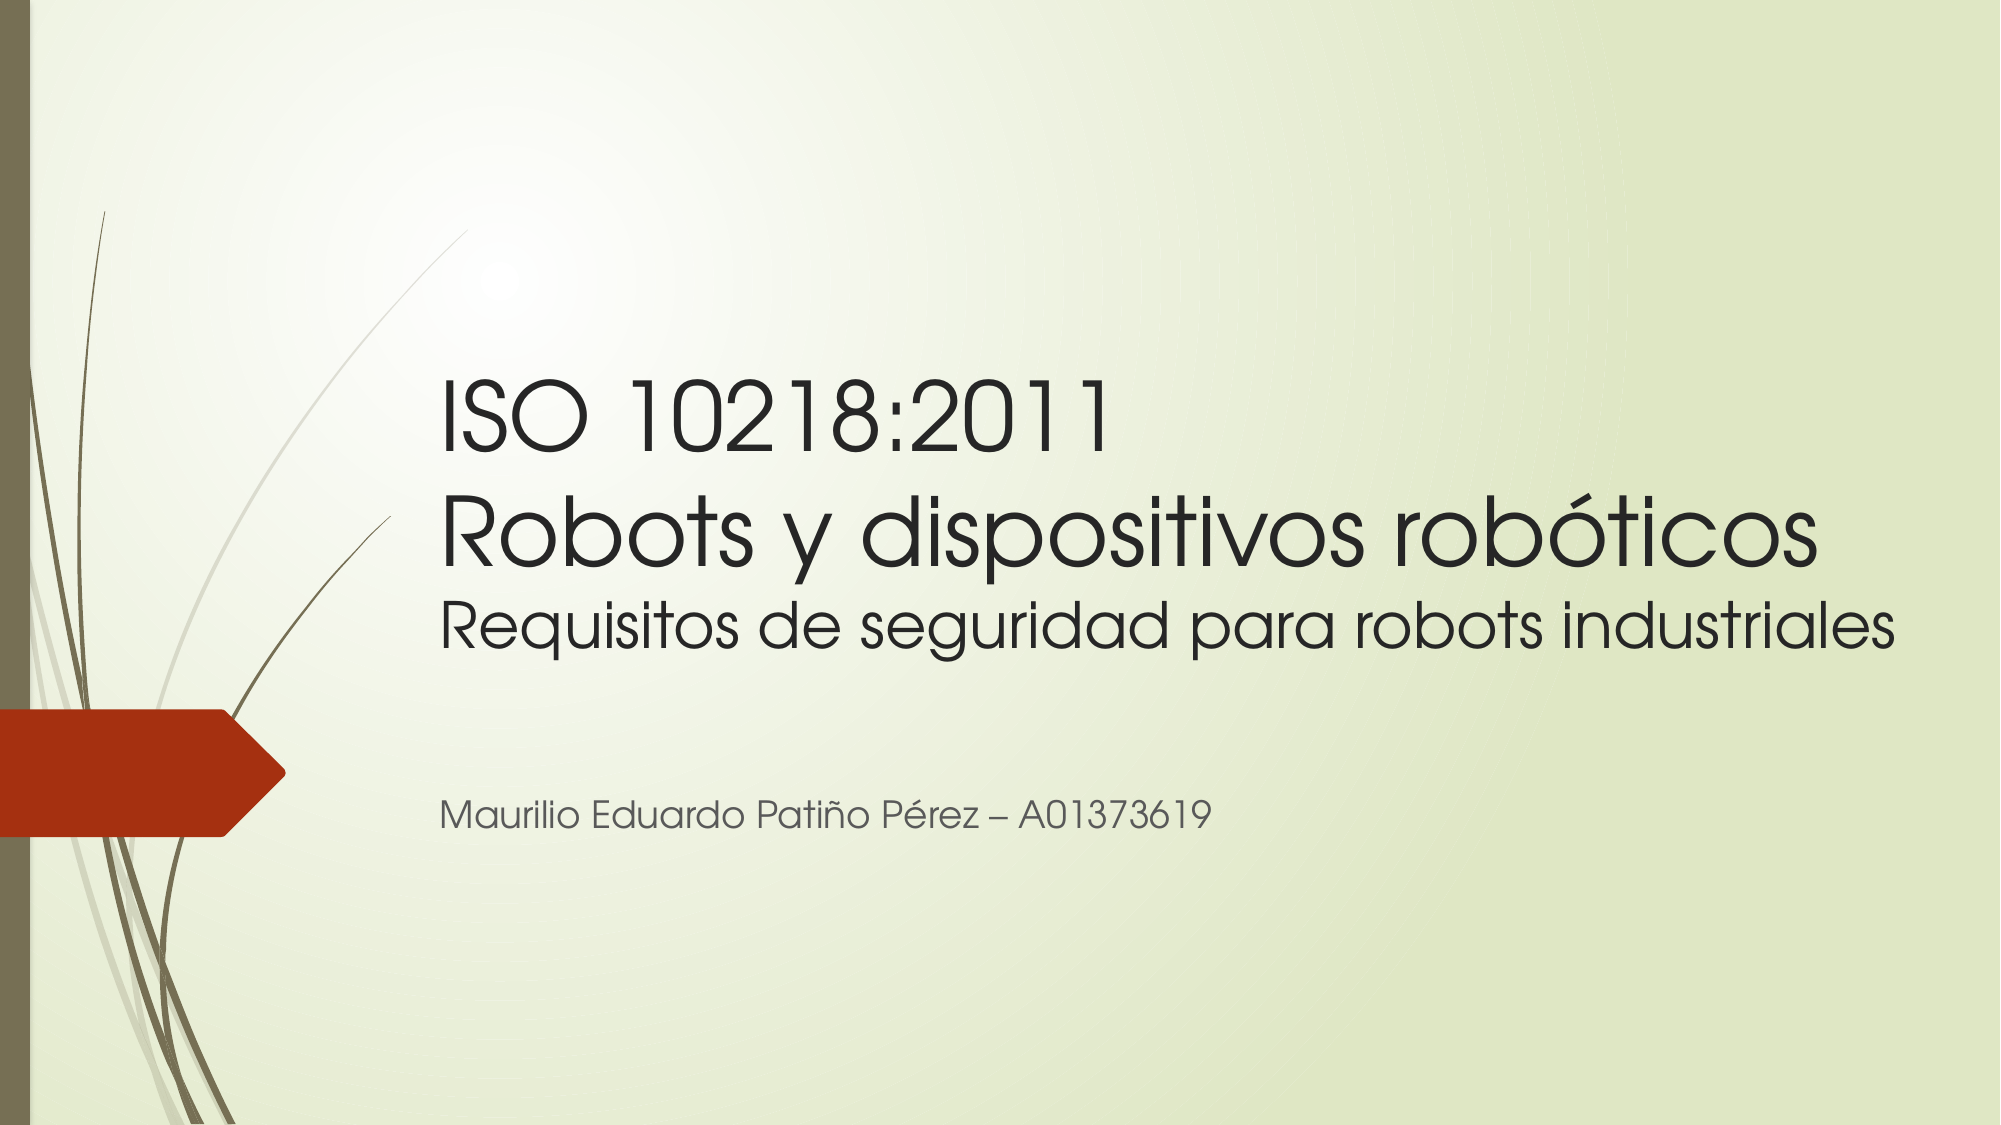

# ISO 10218:2011 Robots y dispositivos robóticos Requisitos de seguridad para robots industriales
Maurilio Eduardo Patiño Pérez – A01373619